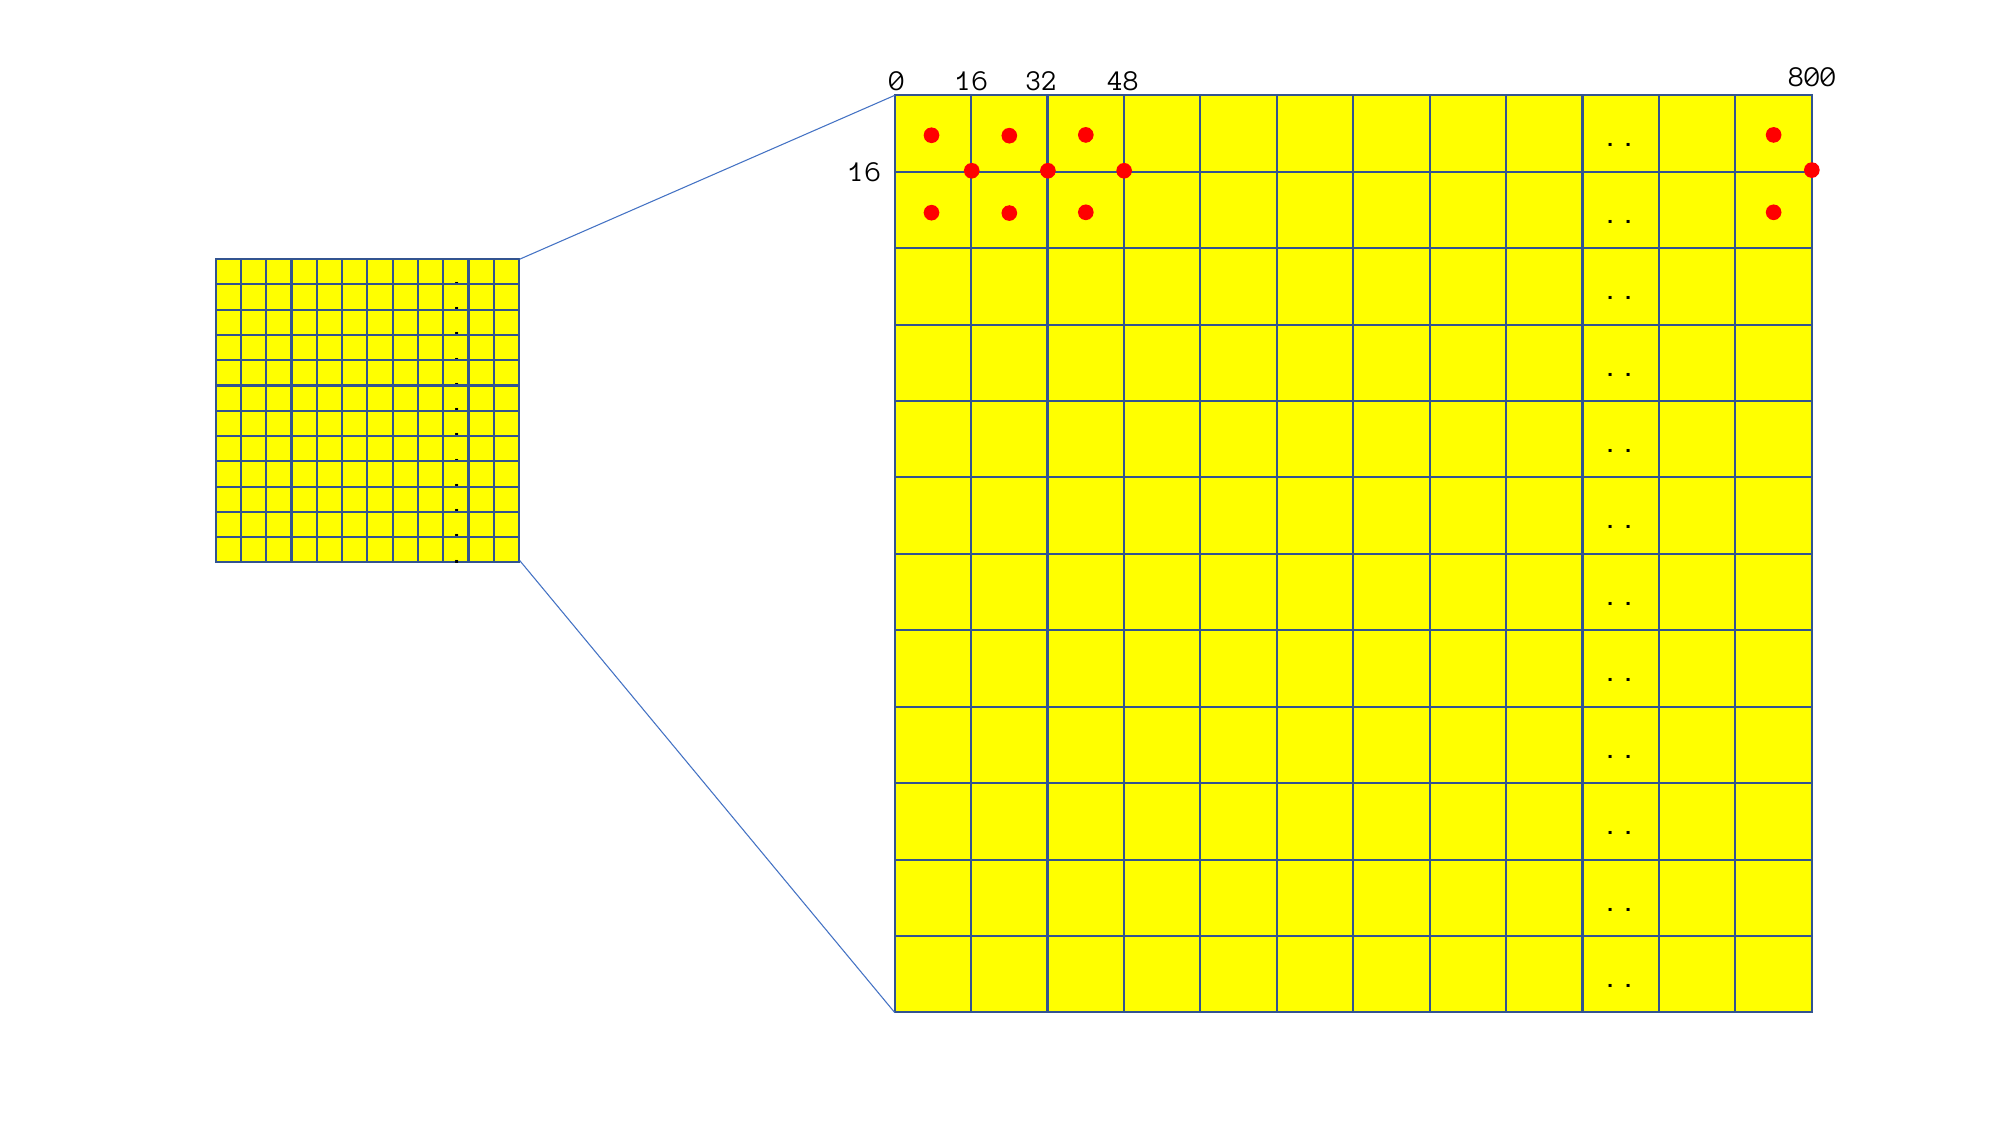

800
0
16
32
48

..

..

..

..

..

..

..

..

..

..

..

..

16

.

.

.

.

.

.

.

.

.

.

.

.